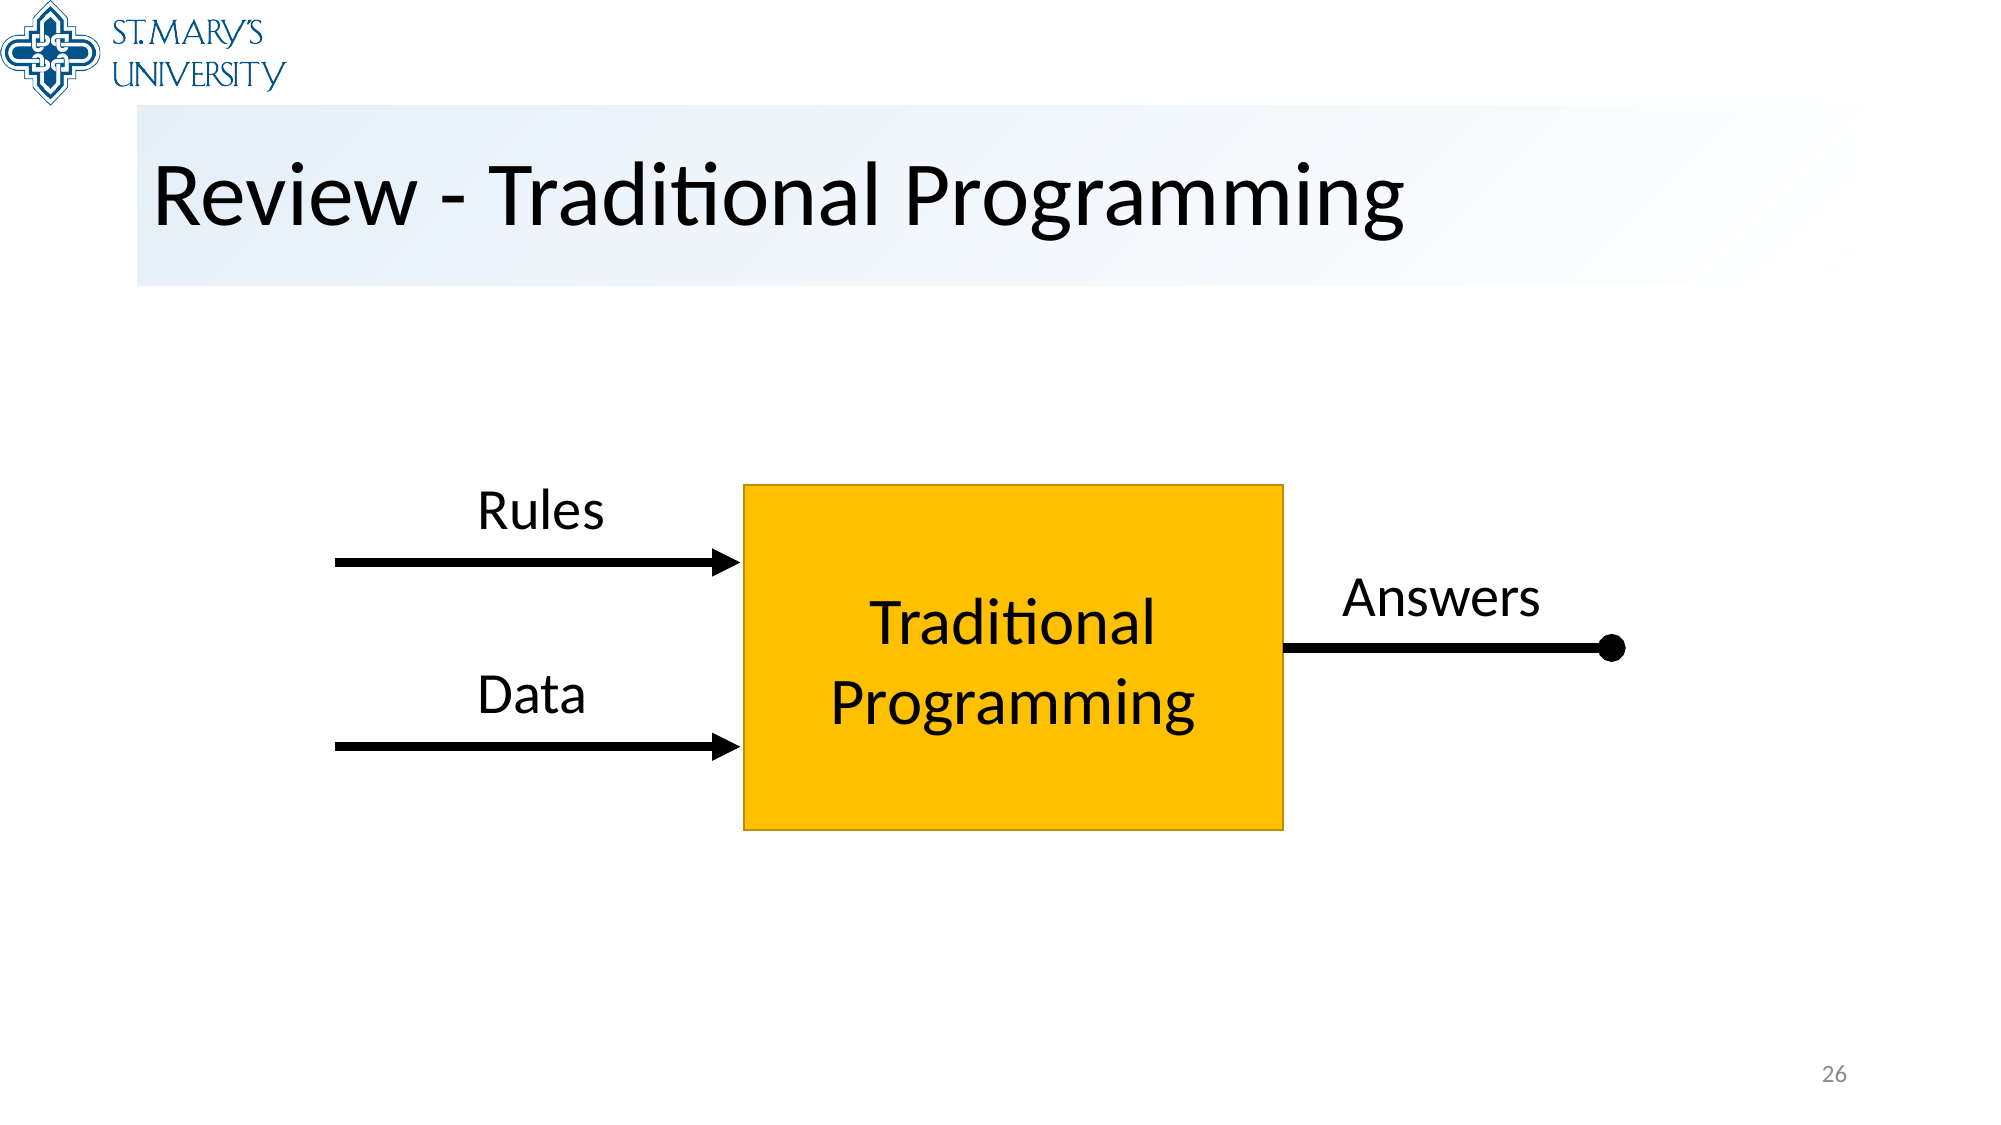

# Review - Traditional Programming
Rules
Traditional Programming
Answers
Data
26